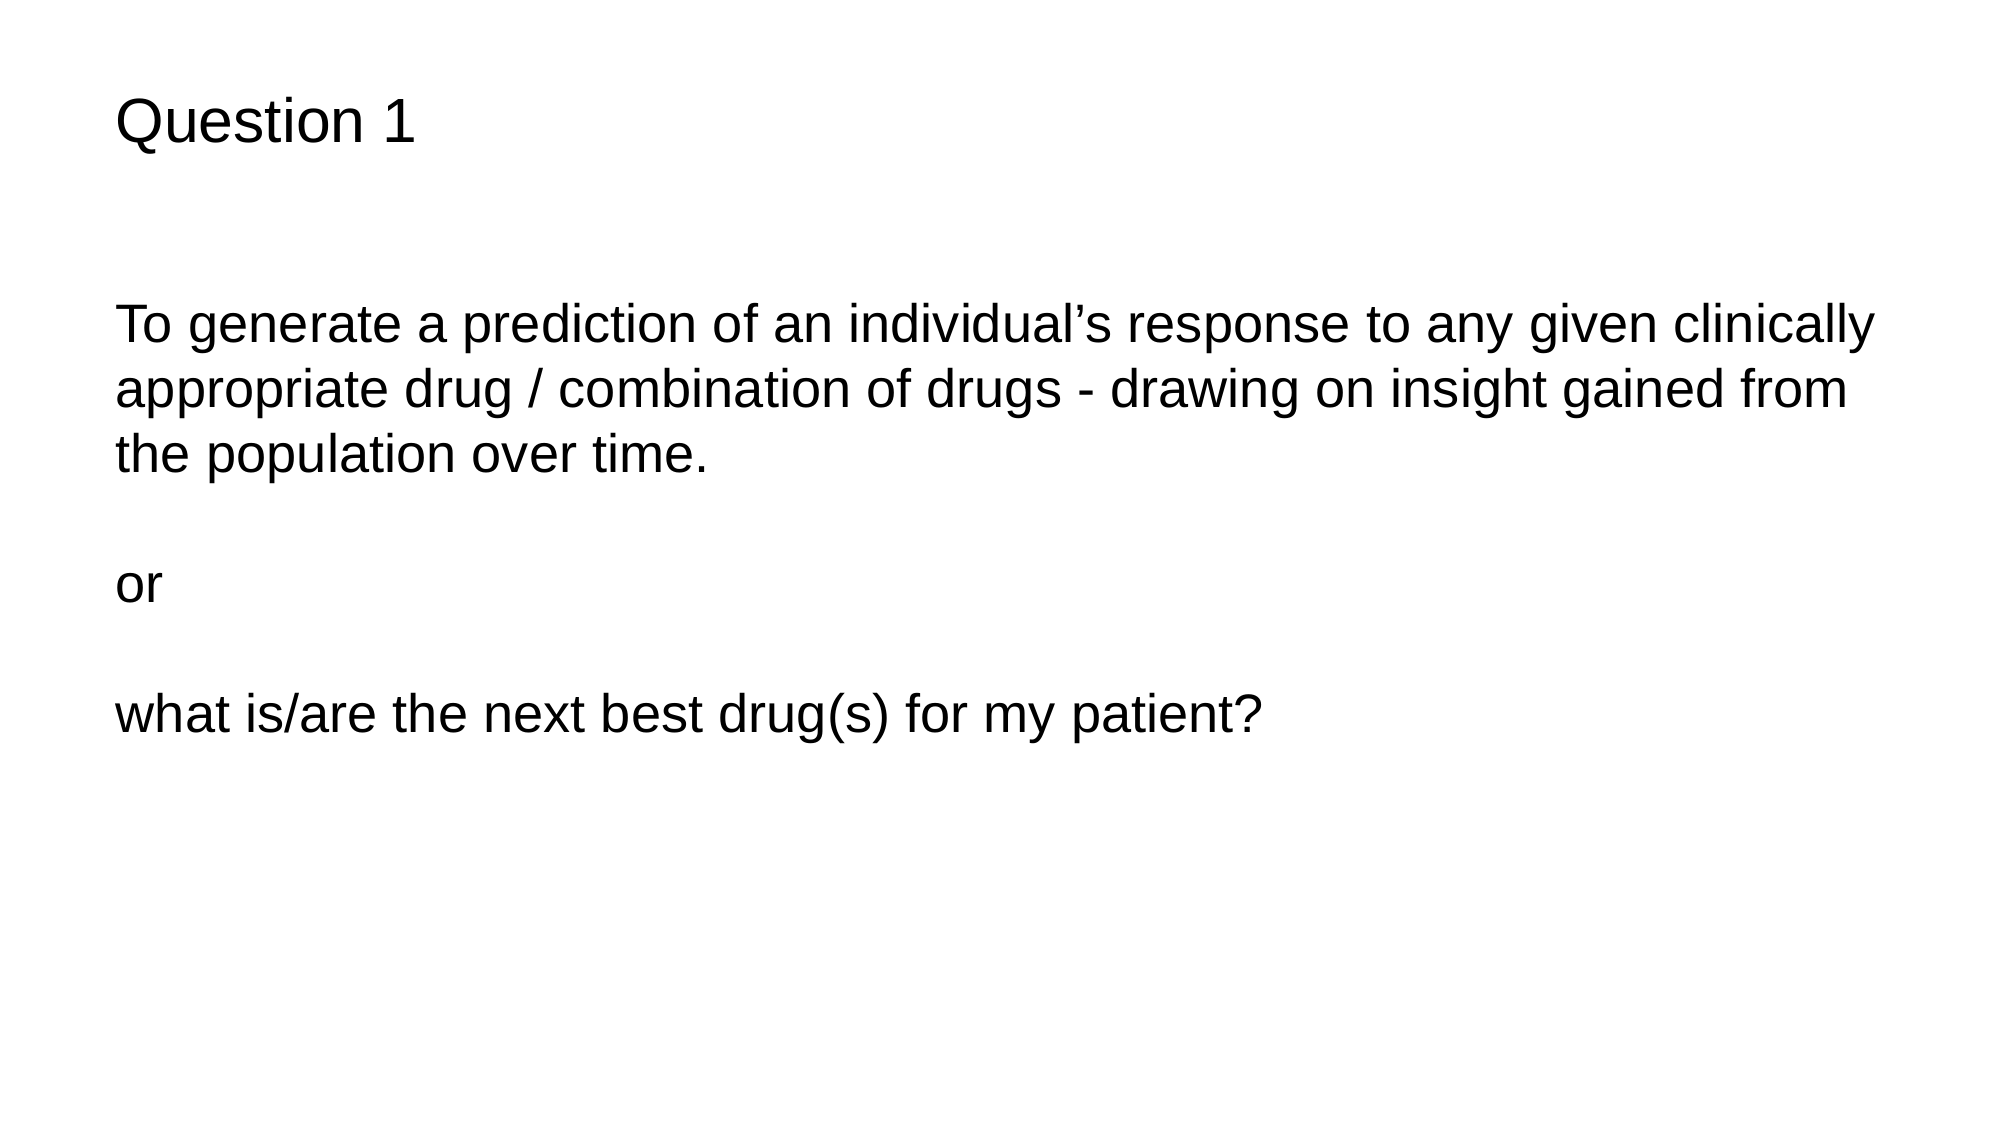

Question 1
To generate a prediction of an individual’s response to any given clinically appropriate drug / combination of drugs - drawing on insight gained from the population over time.

or

what is/are the next best drug(s) for my patient?